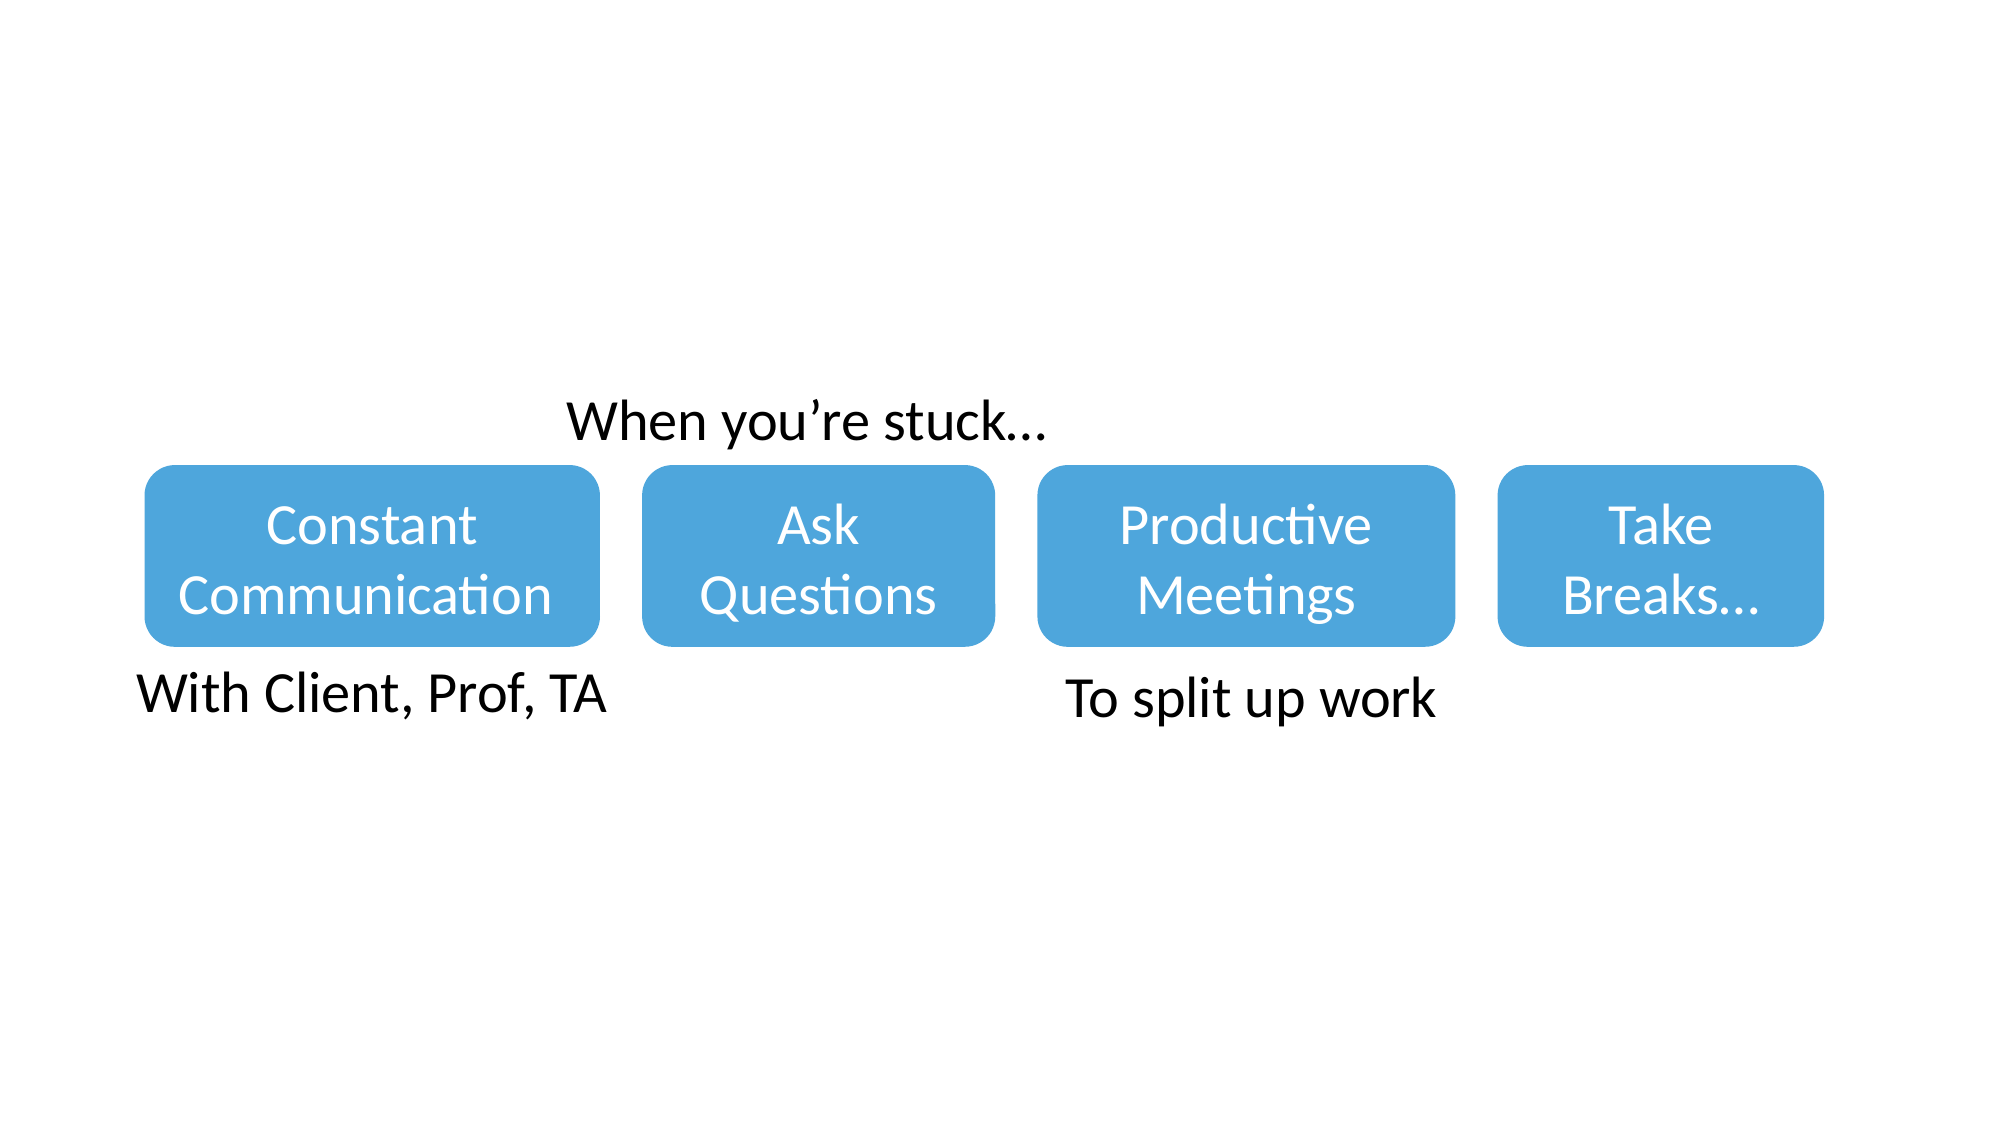

When you’re stuck…
Constant Communication
Ask Questions
Productive Meetings
Take Breaks…
With Client, Prof, TA
To split up work